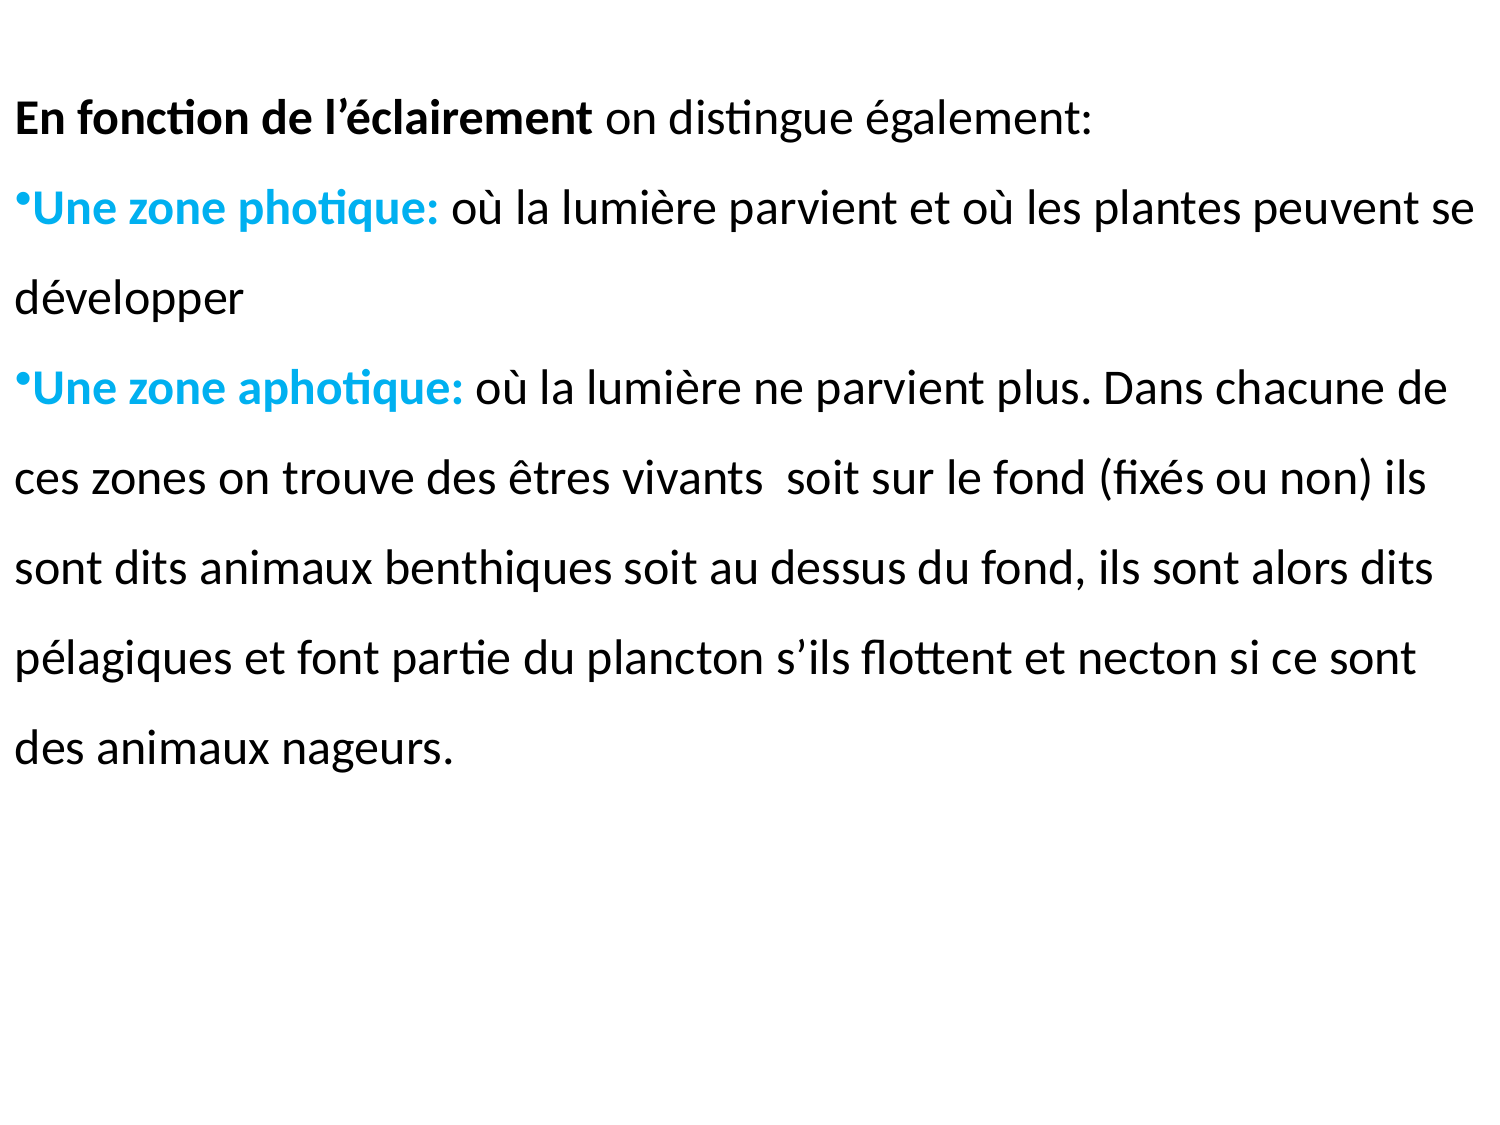

En fonction de l’éclairement on distingue également:
Une zone photique: où la lumière parvient et où les plantes peuvent se développer
Une zone aphotique: où la lumière ne parvient plus. Dans chacune de ces zones on trouve des êtres vivants  soit sur le fond (fixés ou non) ils sont dits animaux benthiques soit au dessus du fond, ils sont alors dits pélagiques et font partie du plancton s’ils flottent et necton si ce sont des animaux nageurs.